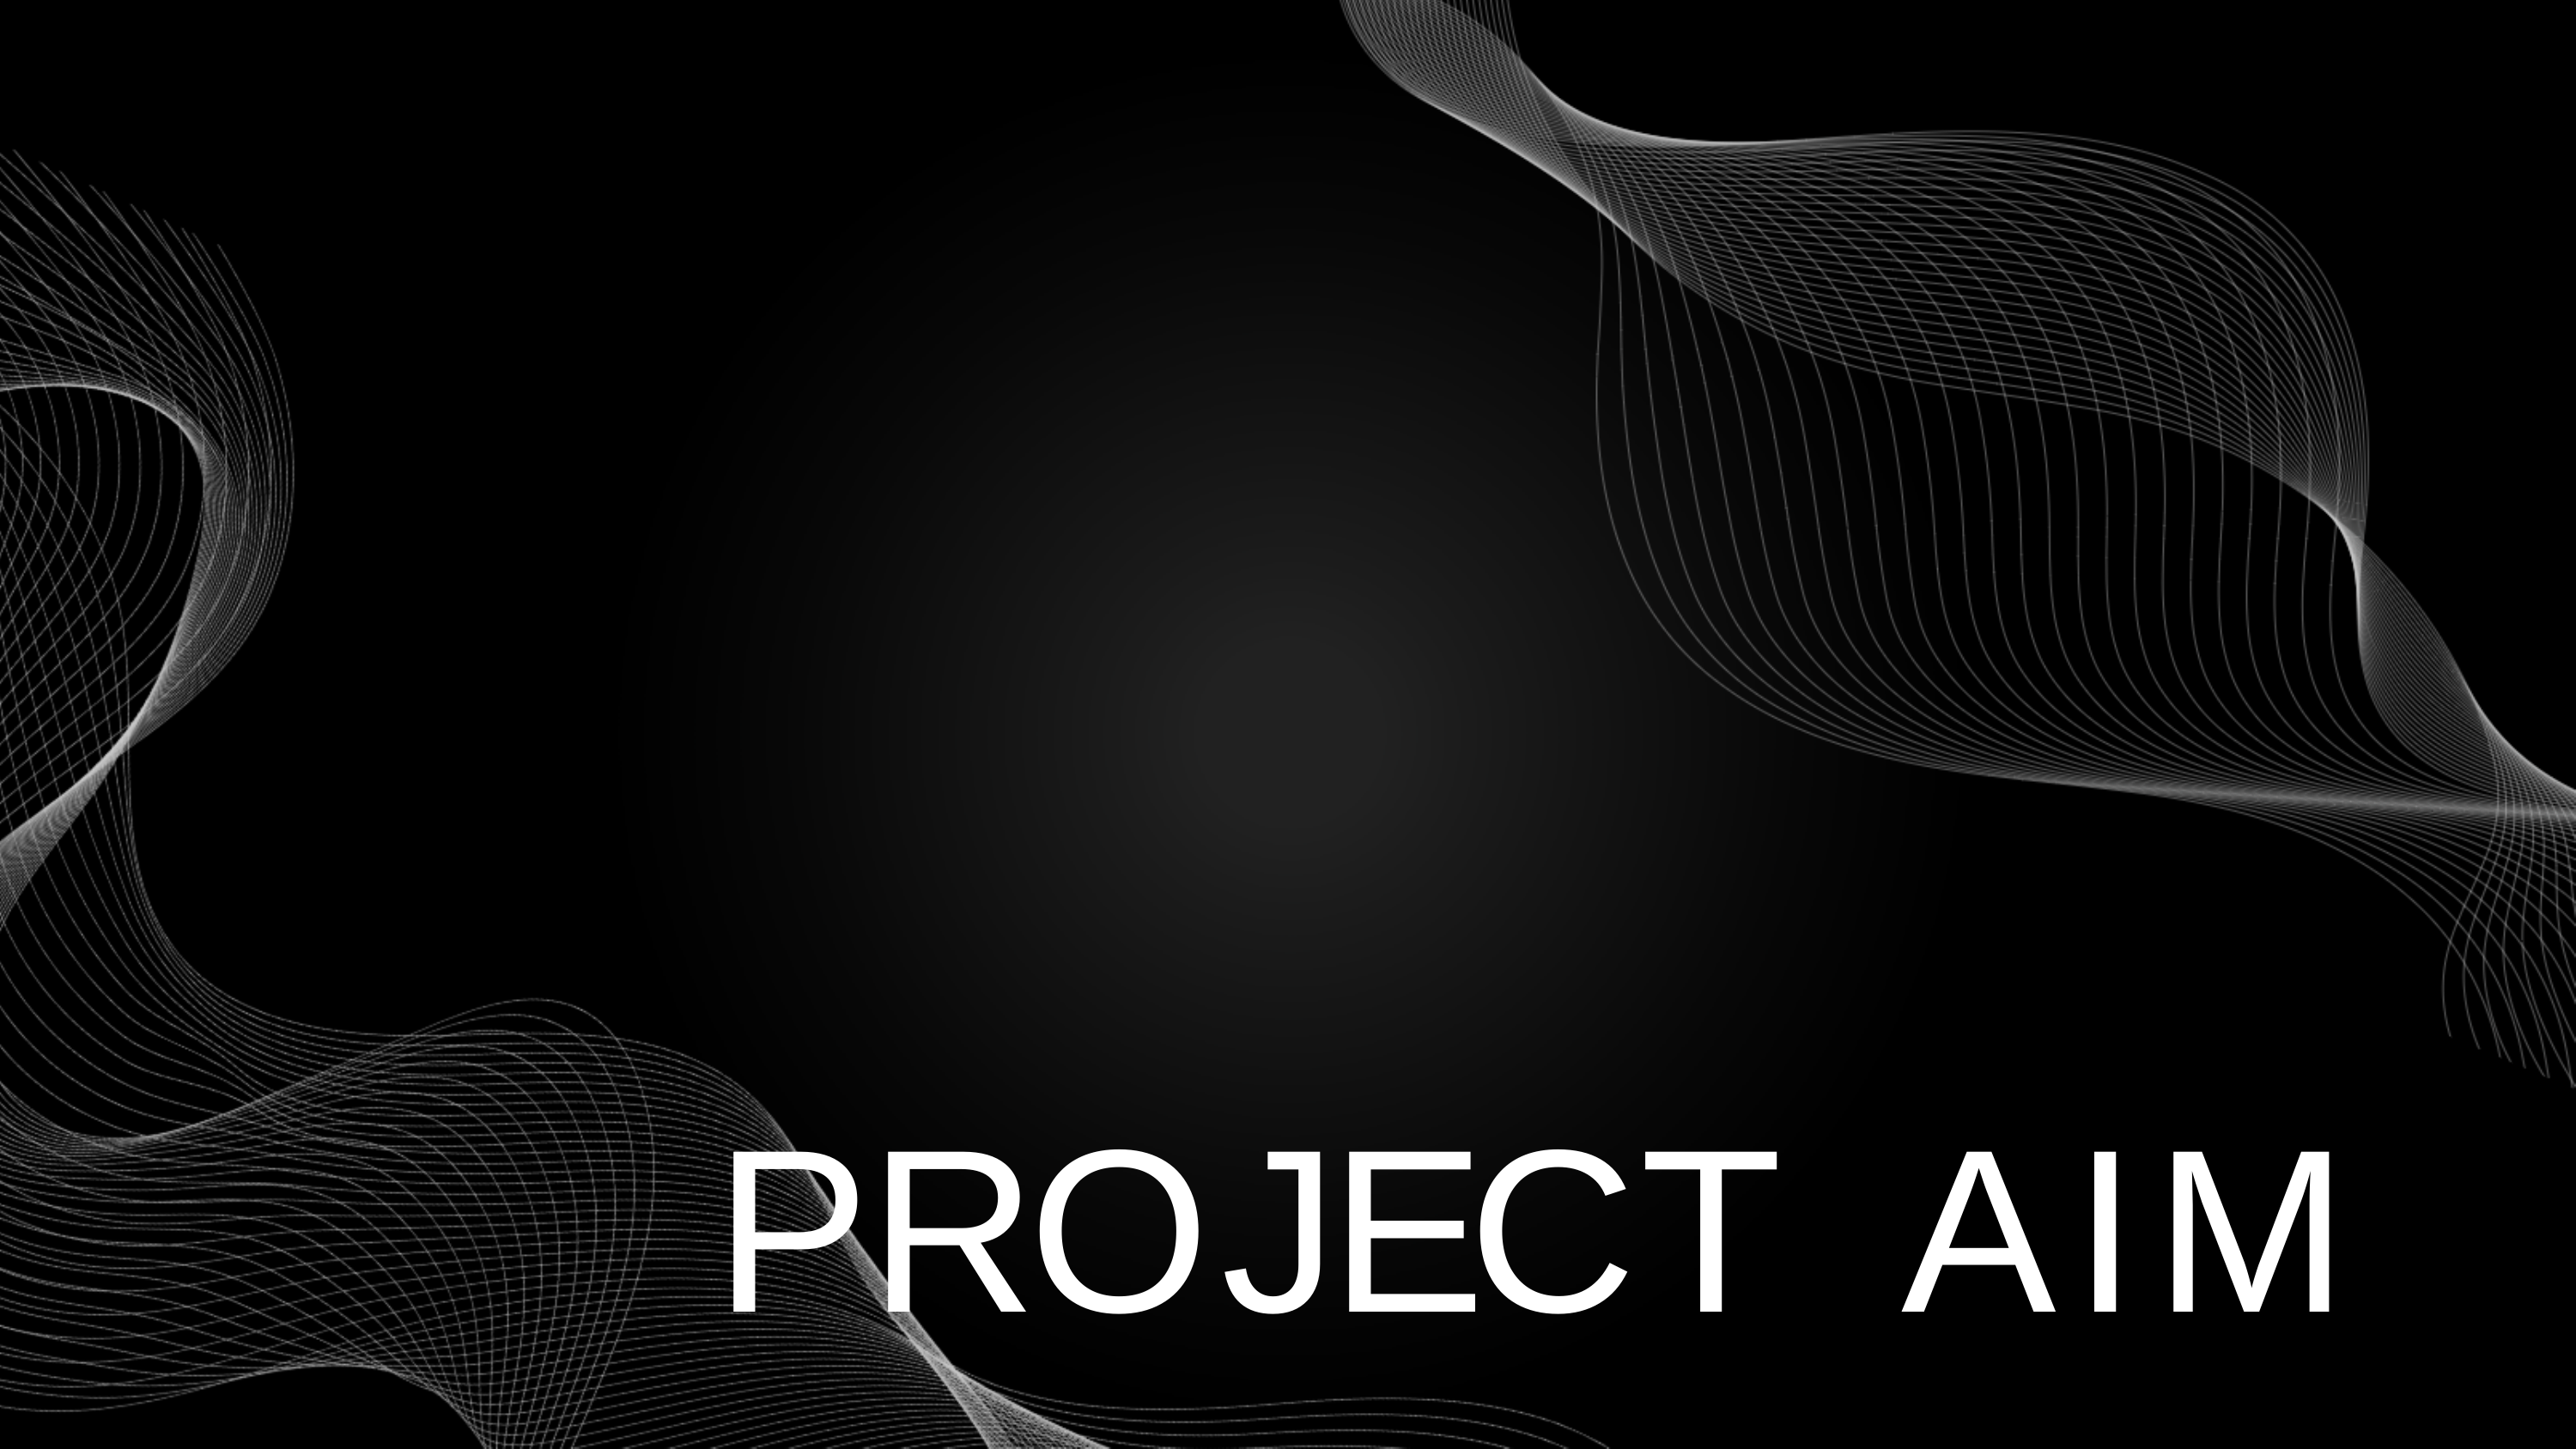

P
R
O
J
E
C
T
A
I
M